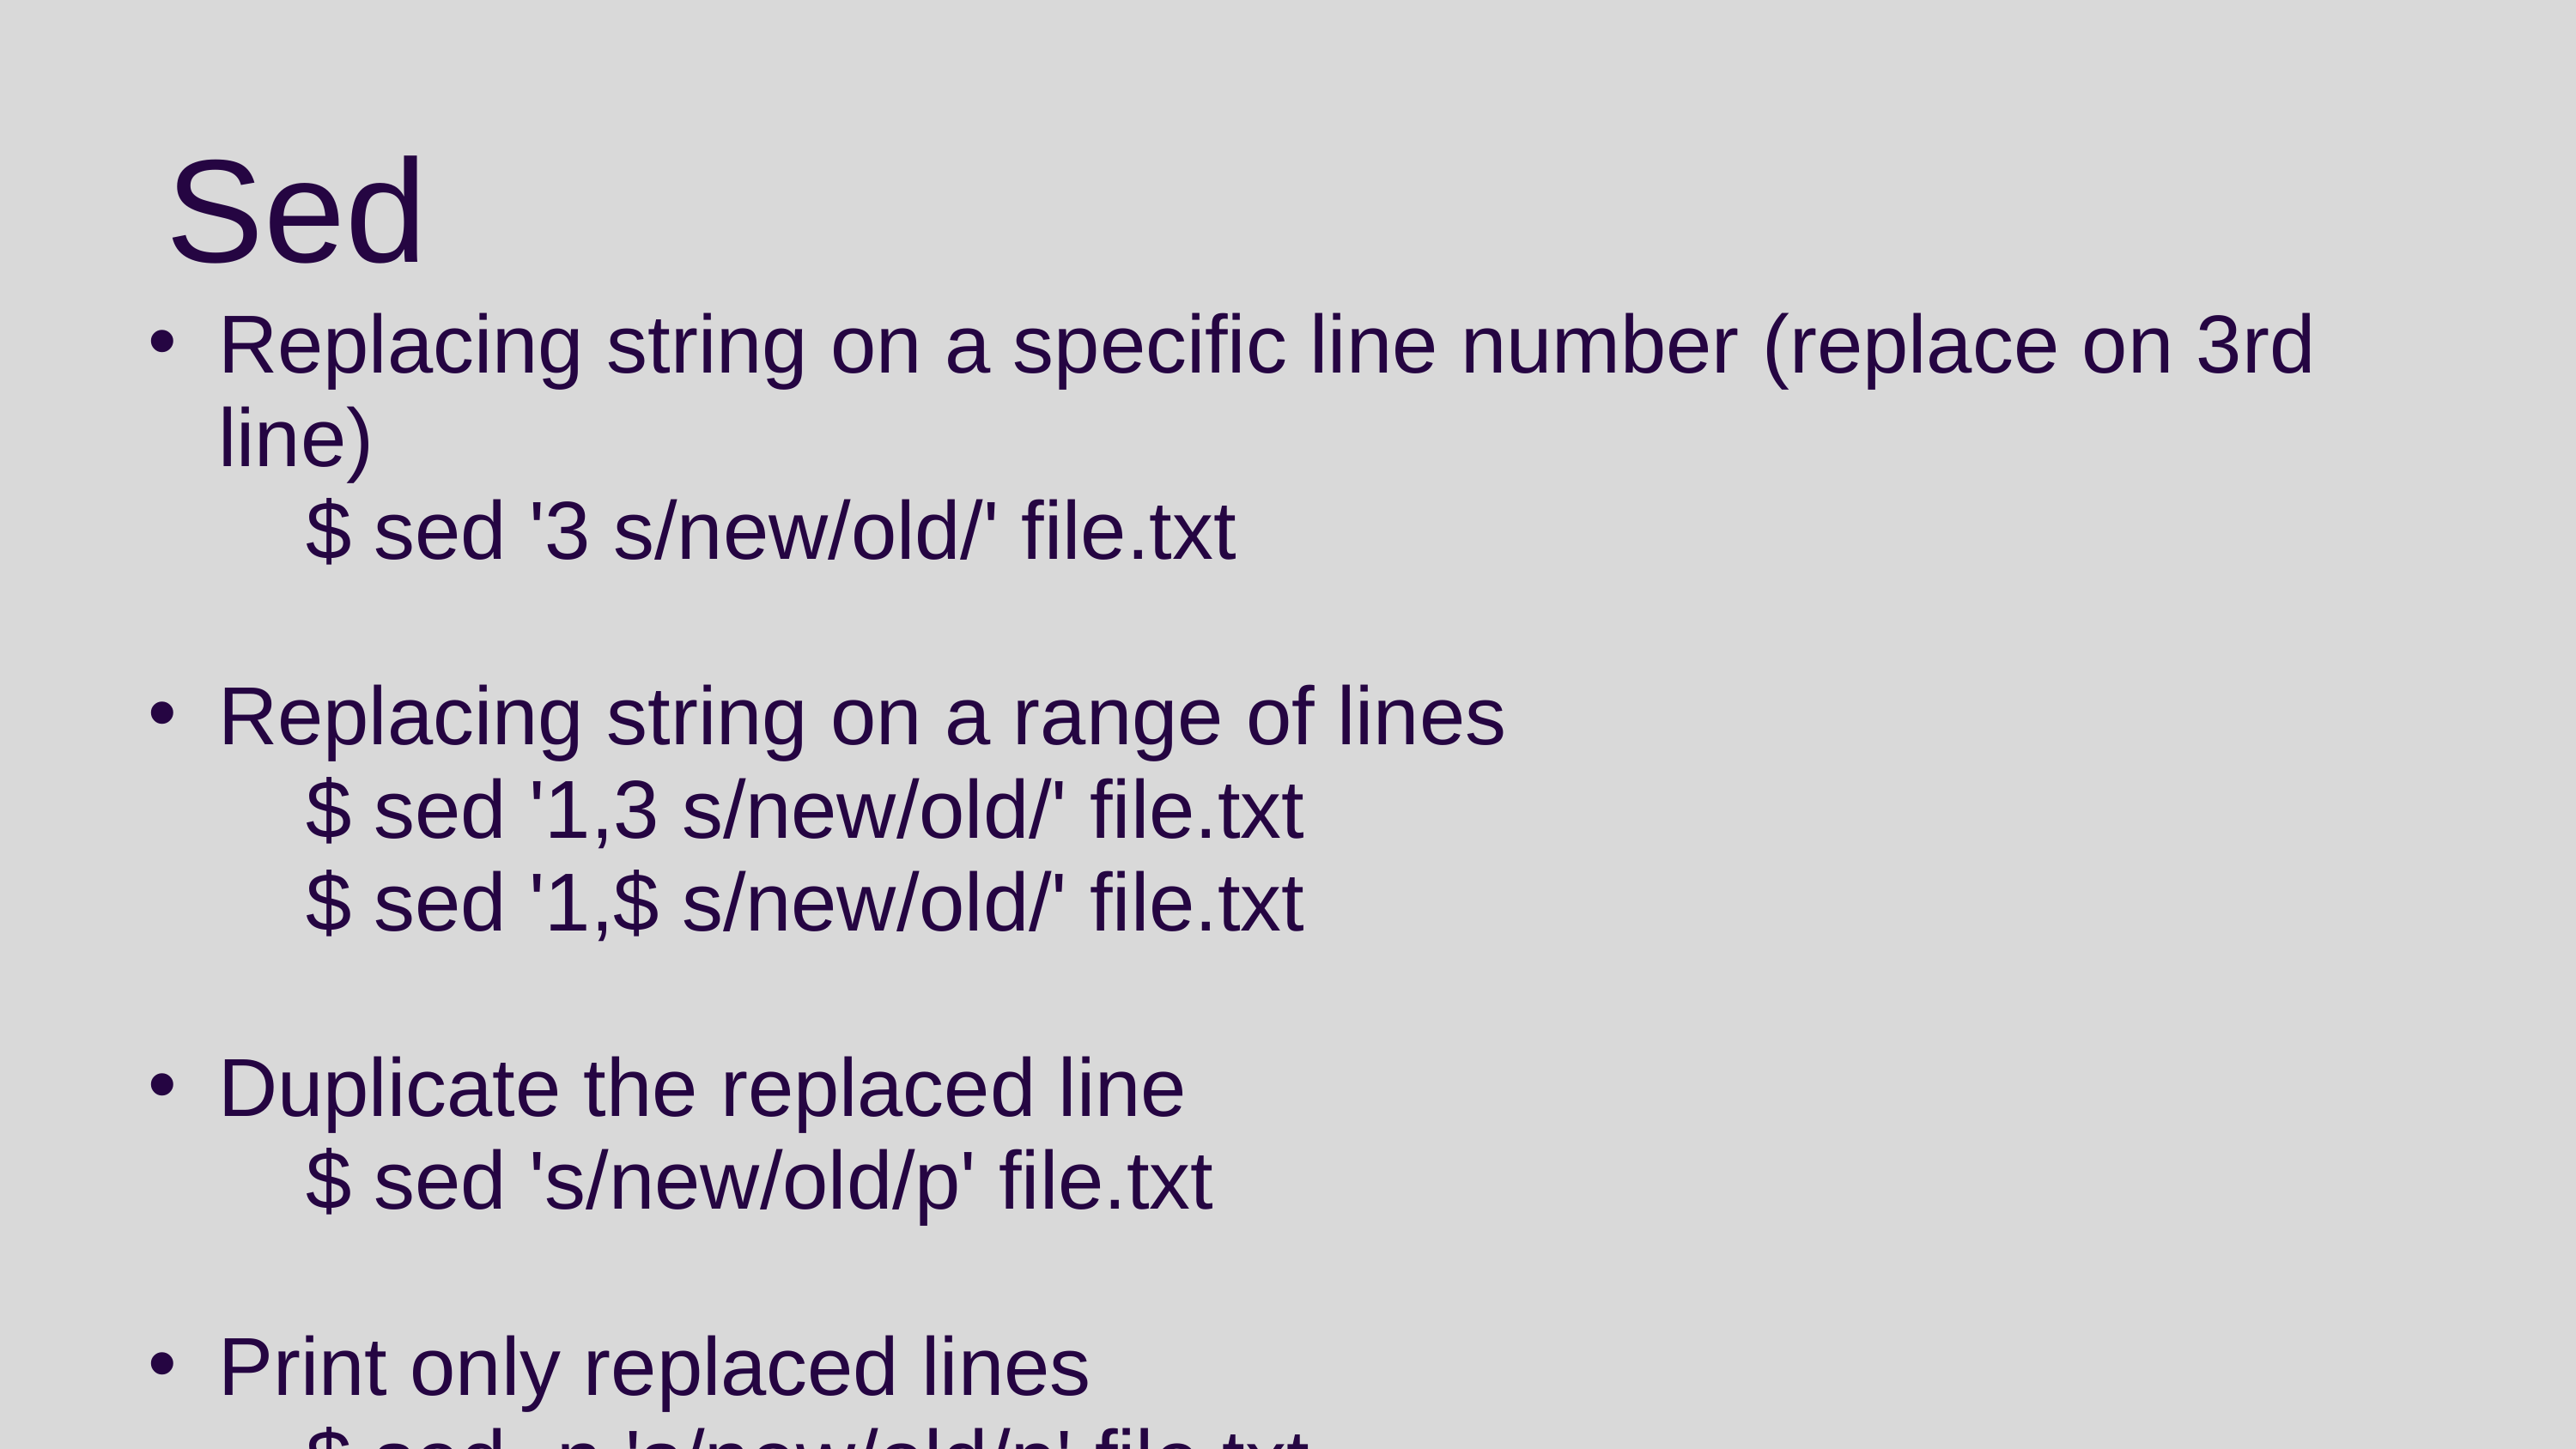

Sed
Replacing string on a specific line number (replace on 3rd line)
          $ sed '3 s/new/old/' file.txt

Replacing string on a range of lines
          $ sed '1,3 s/new/old/' file.txt
          $ sed '1,$ s/new/old/' file.txt

Duplicate the replaced line
          $ sed 's/new/old/p' file.txt

Print only replaced lines
          $ sed -n 's/new/old/p' file.txt